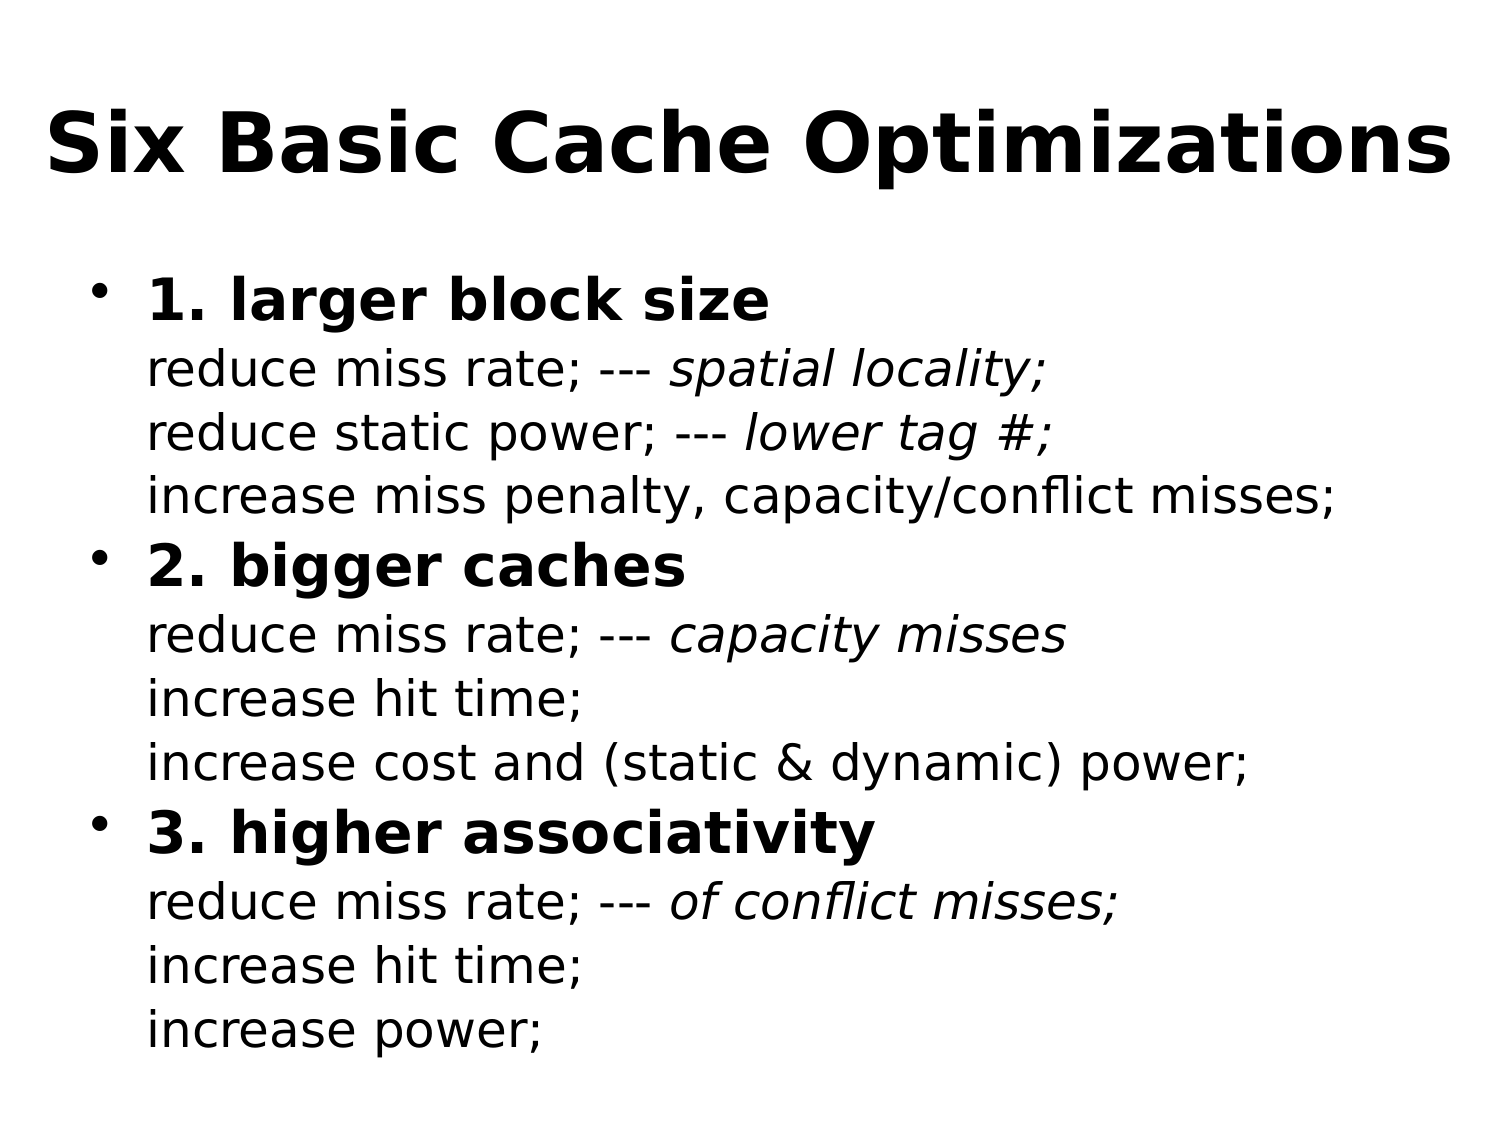

# Six Basic Cache Optimizations
1. larger block size
	reduce miss rate; --- spatial locality;
	reduce static power; --- lower tag #;
	increase miss penalty, capacity/conflict misses;
2. bigger caches
	reduce miss rate; --- capacity misses
	increase hit time;
	increase cost and (static & dynamic) power;
3. higher associativity
	reduce miss rate; --- of conflict misses;
	increase hit time;
	increase power;